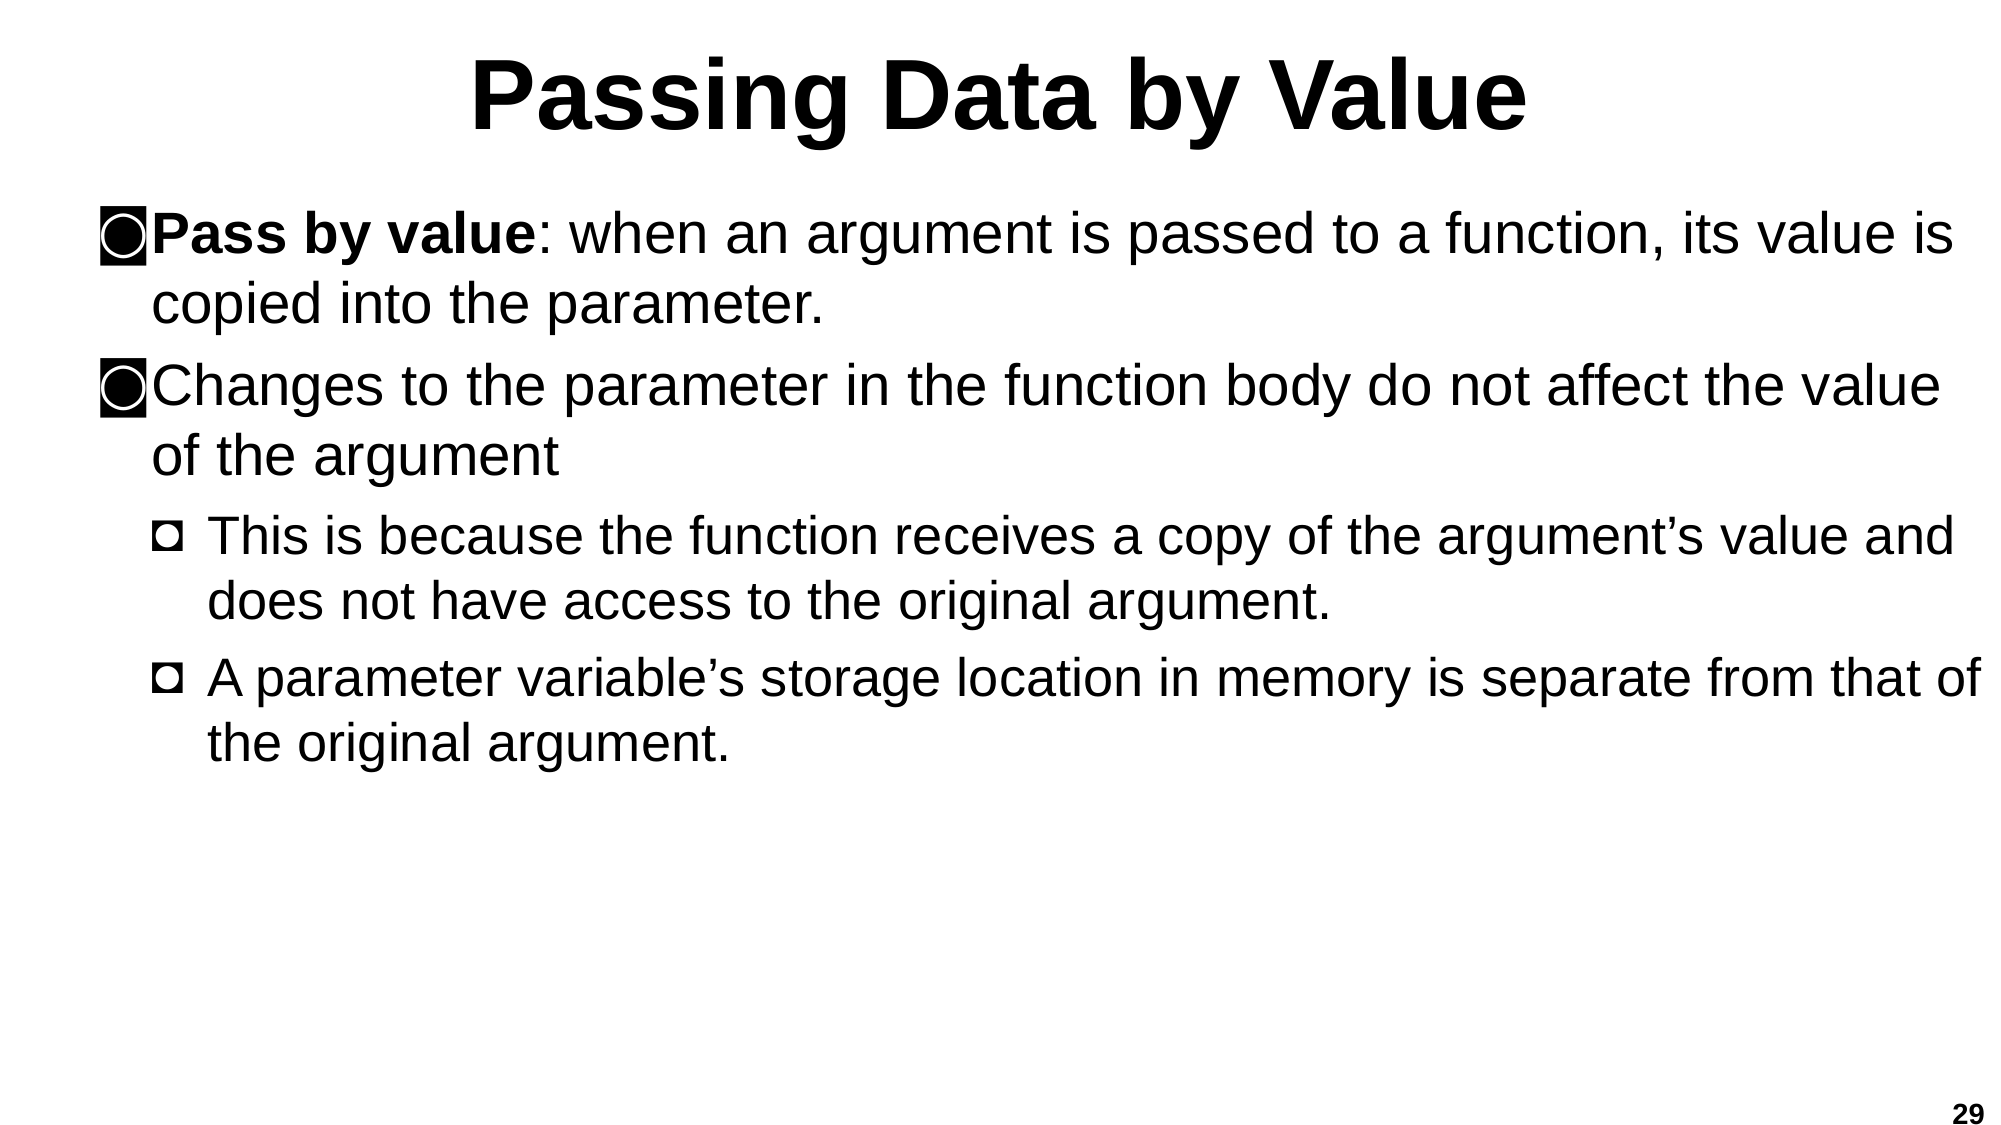

# Passing Data by Value
Pass by value: when an argument is passed to a function, its value is copied into the parameter.
Changes to the parameter in the function body do not affect the value of the argument
This is because the function receives a copy of the argument’s value and does not have access to the original argument.
A parameter variable’s storage location in memory is separate from that of the original argument.
29